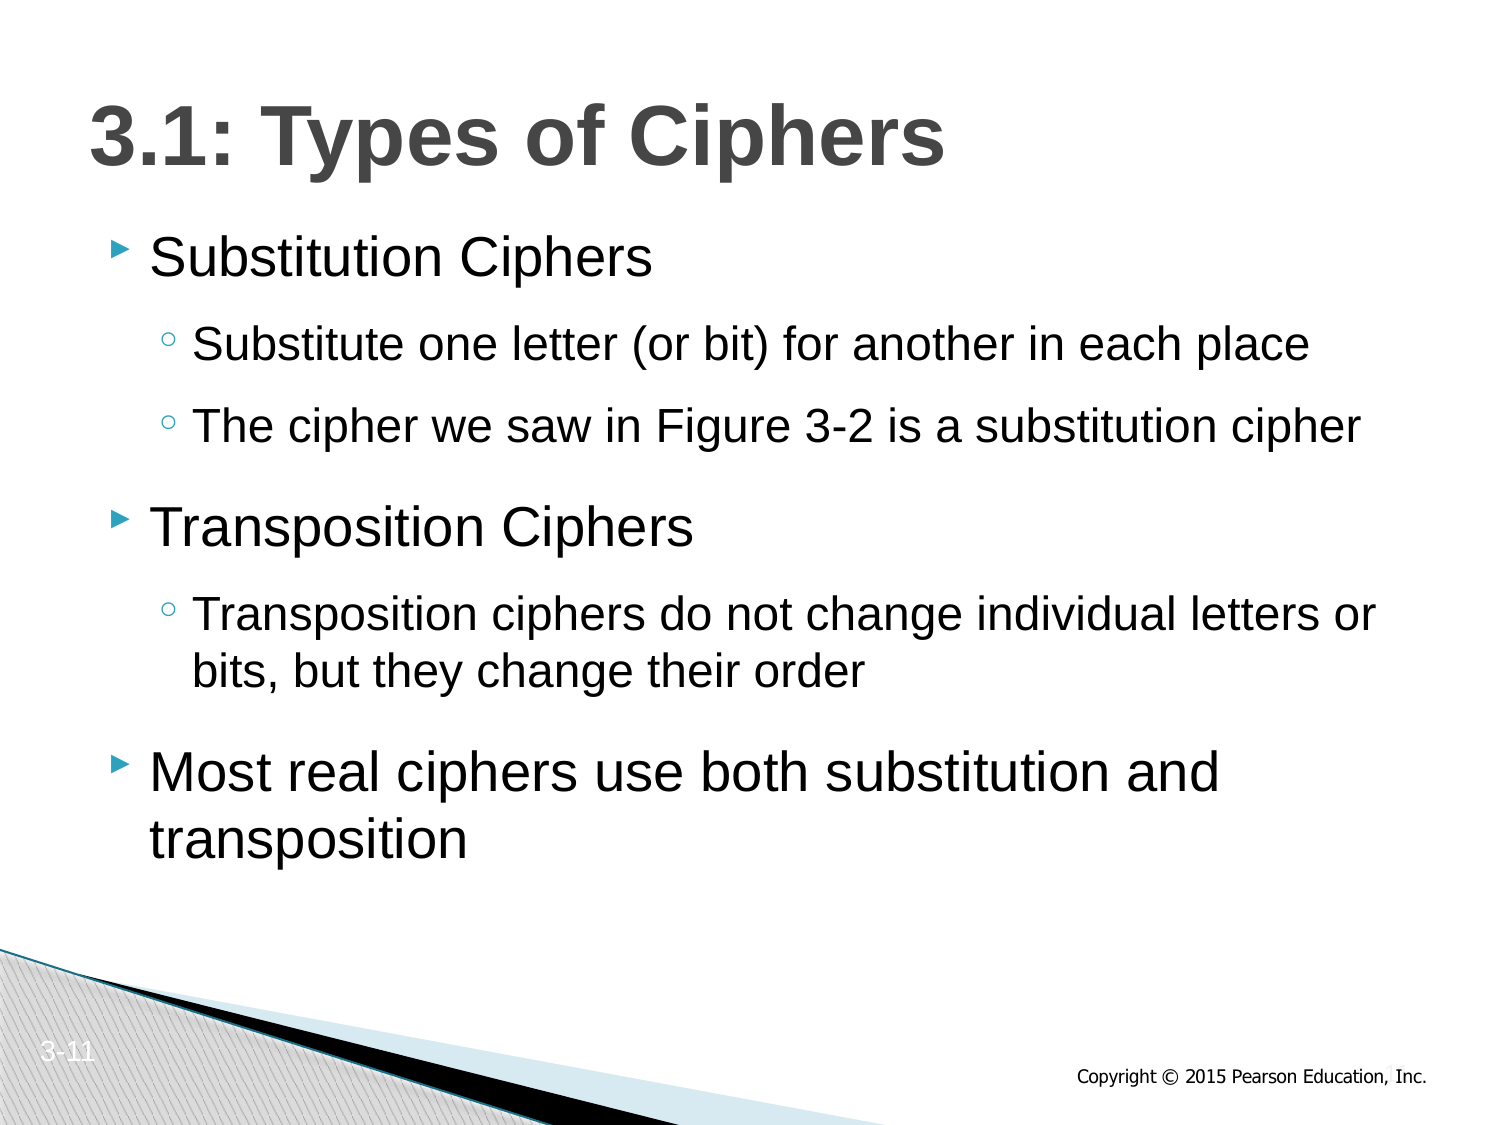

# 3.1: Types of Ciphers
Substitution Ciphers
Substitute one letter (or bit) for another in each place
The cipher we saw in Figure 3-2 is a substitution cipher
Transposition Ciphers
Transposition ciphers do not change individual letters or bits, but they change their order
Most real ciphers use both substitution and transposition

3-11